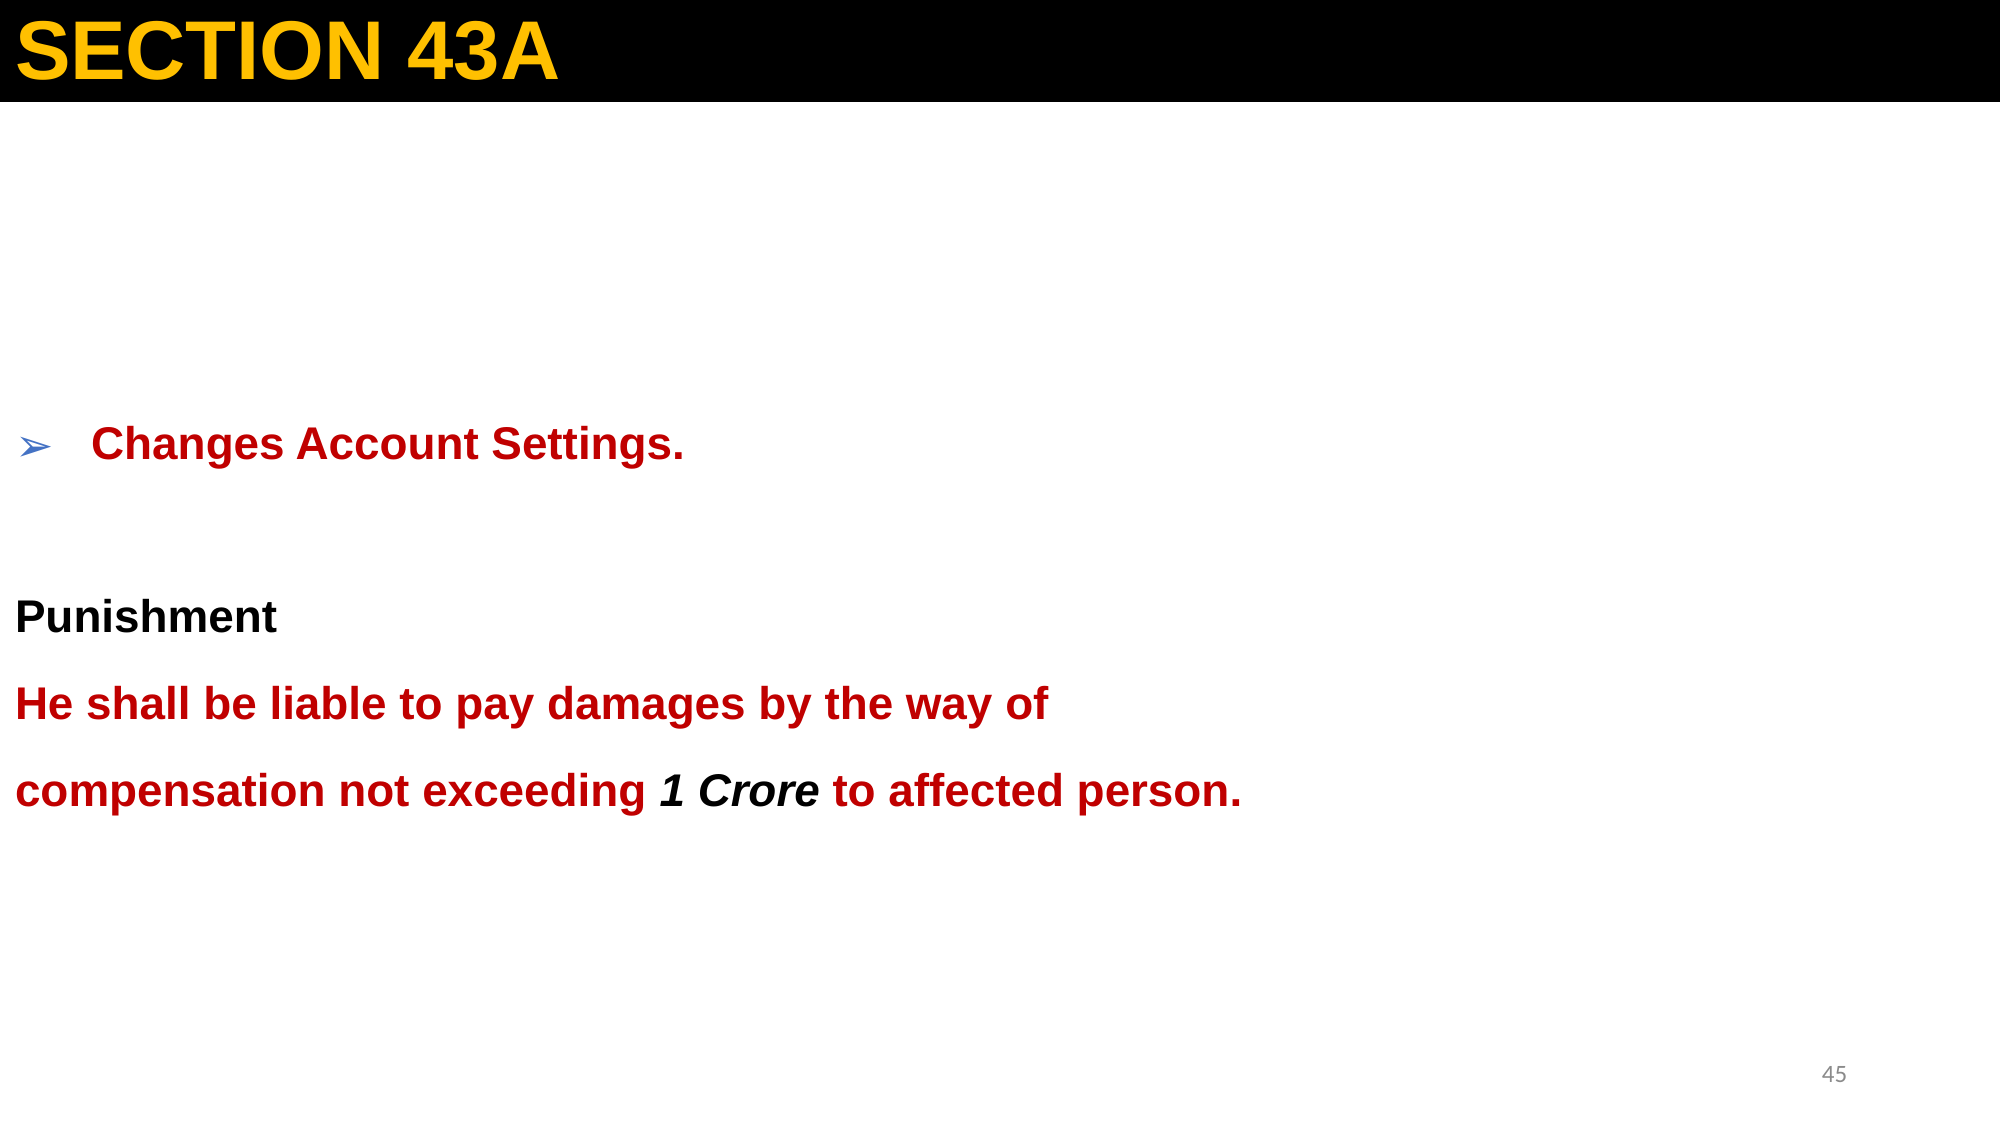

SECTION 43A

Changes Account Settings.

Punishment
He shall be liable to pay damages by the way of
compensation not exceeding 1 Crore to affected person.
45